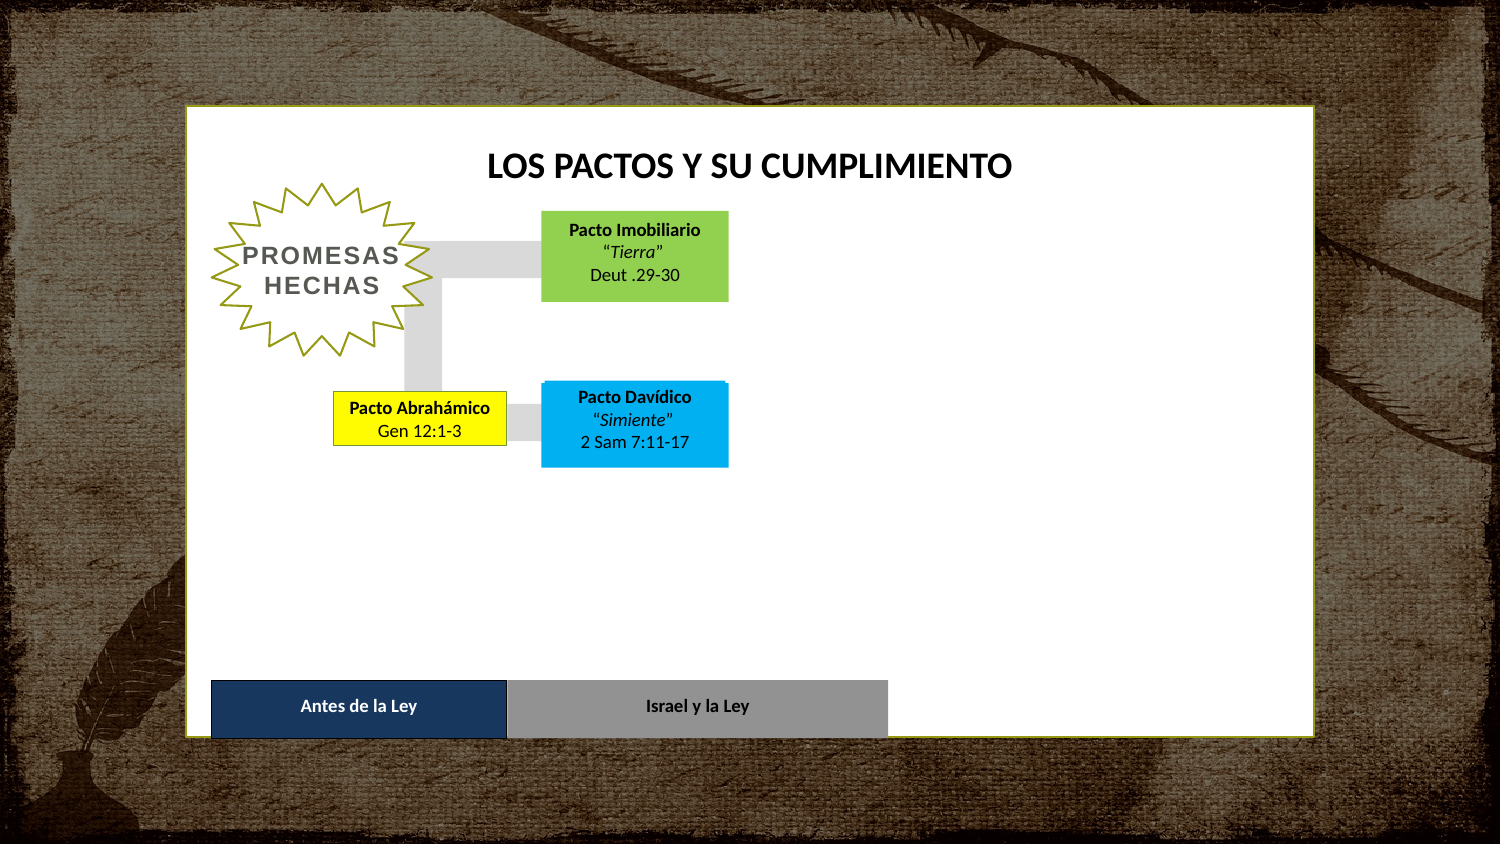

LOS PACTOS Y SU CUMPLIMIENTO
Promesas hechas

Pacto Imobiliario
“Tierra”
Deut .29-30

Pacto Davídico
“Simiente”
2 Sam 7:11-17

Pacto Abrahámico
Gen 12:1-3

Antes de la Ley

Israel y la Ley